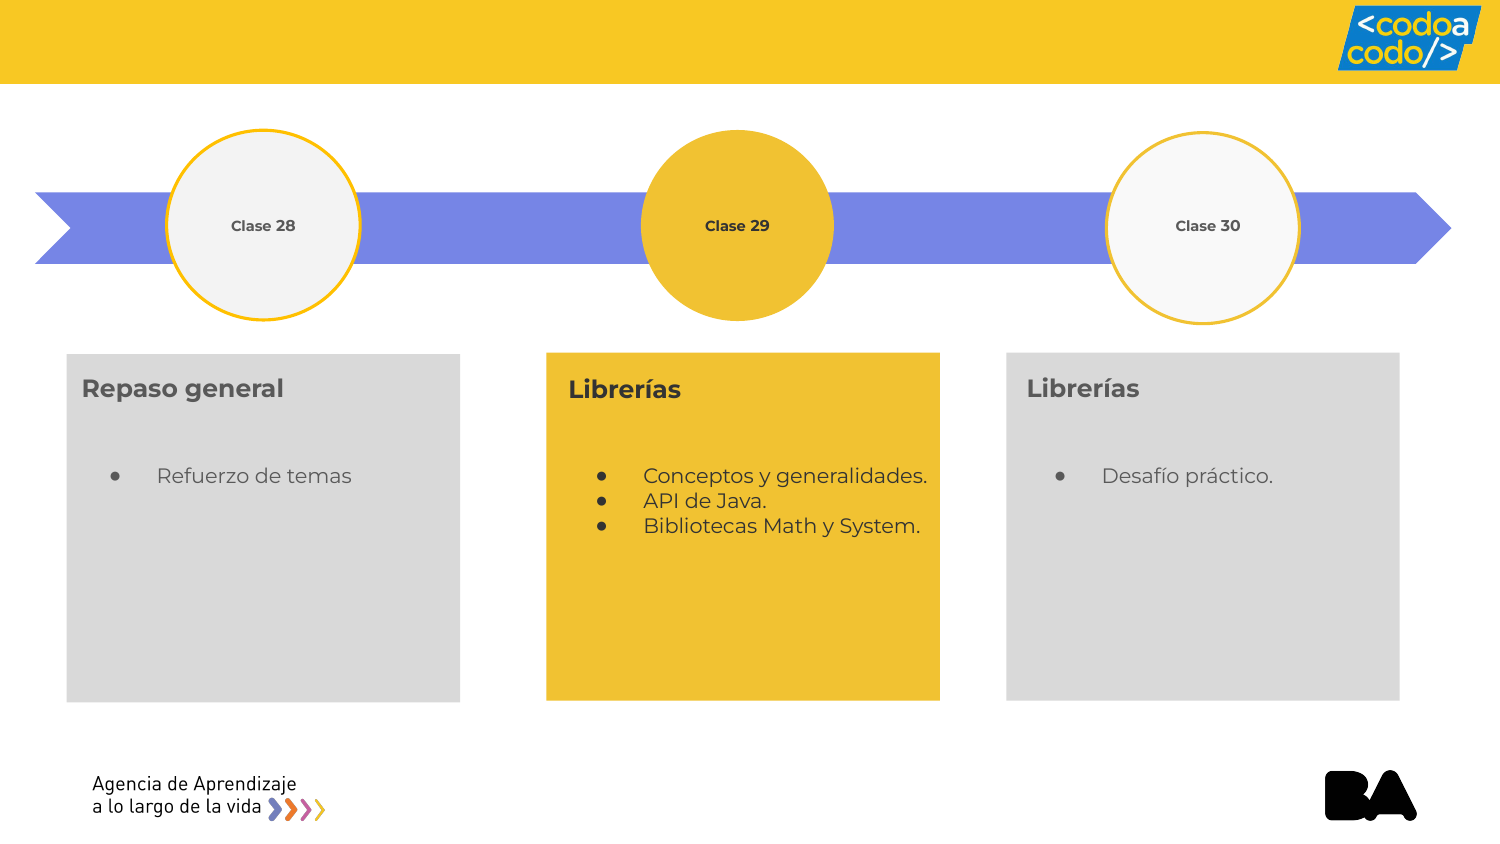

Clase 28
Clase 06
Clase 29
Clase 30

Repaso general

Refuerzo de temas

Librerías

Conceptos y generalidades.
API de Java.
Bibliotecas Math y System.

Librerías

Desafío práctico.